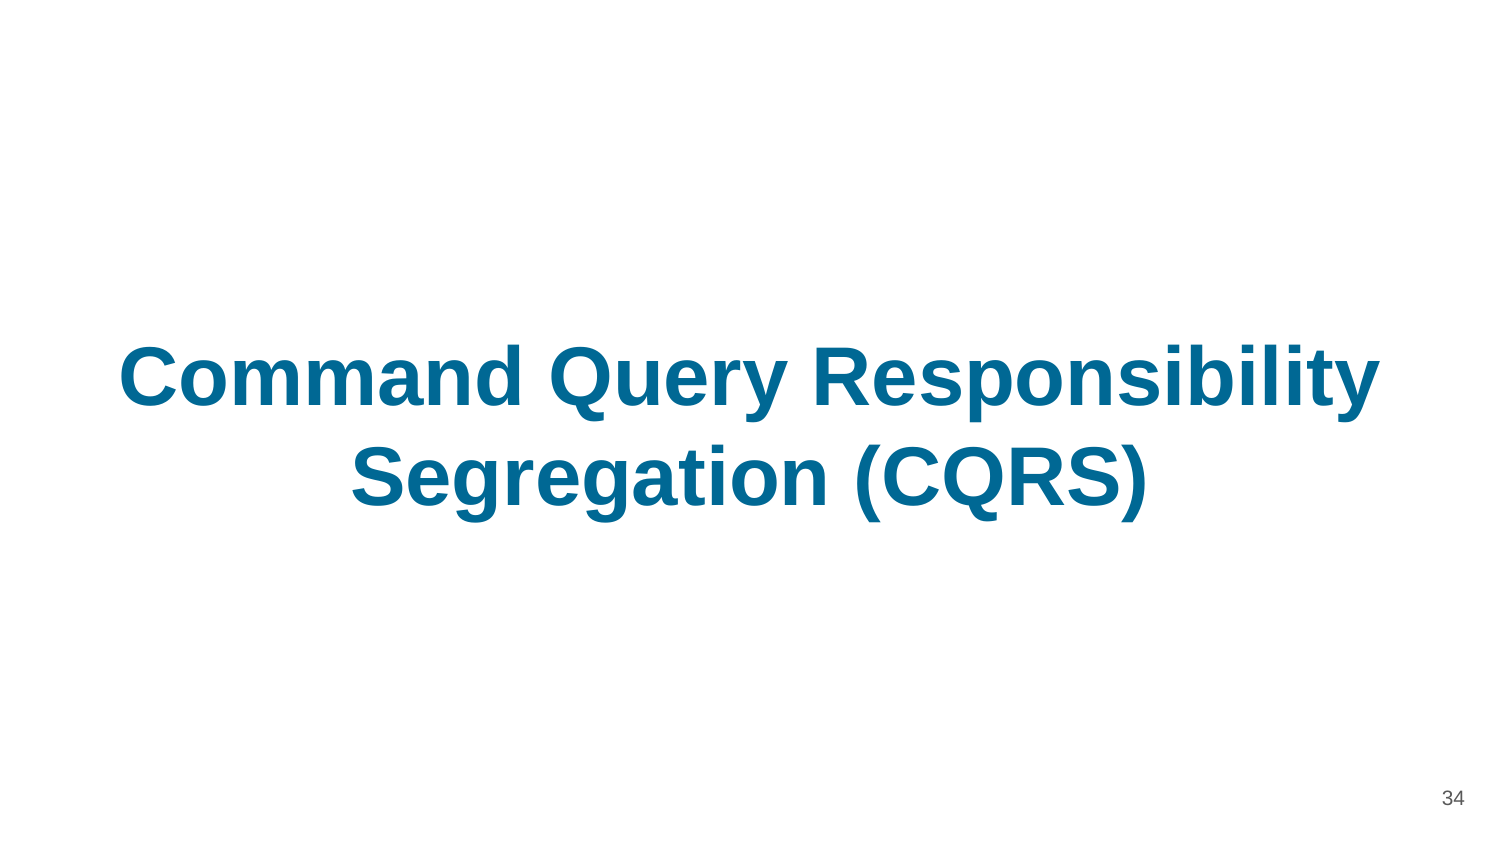

# Command Query Responsibility Segregation (CQRS)
34